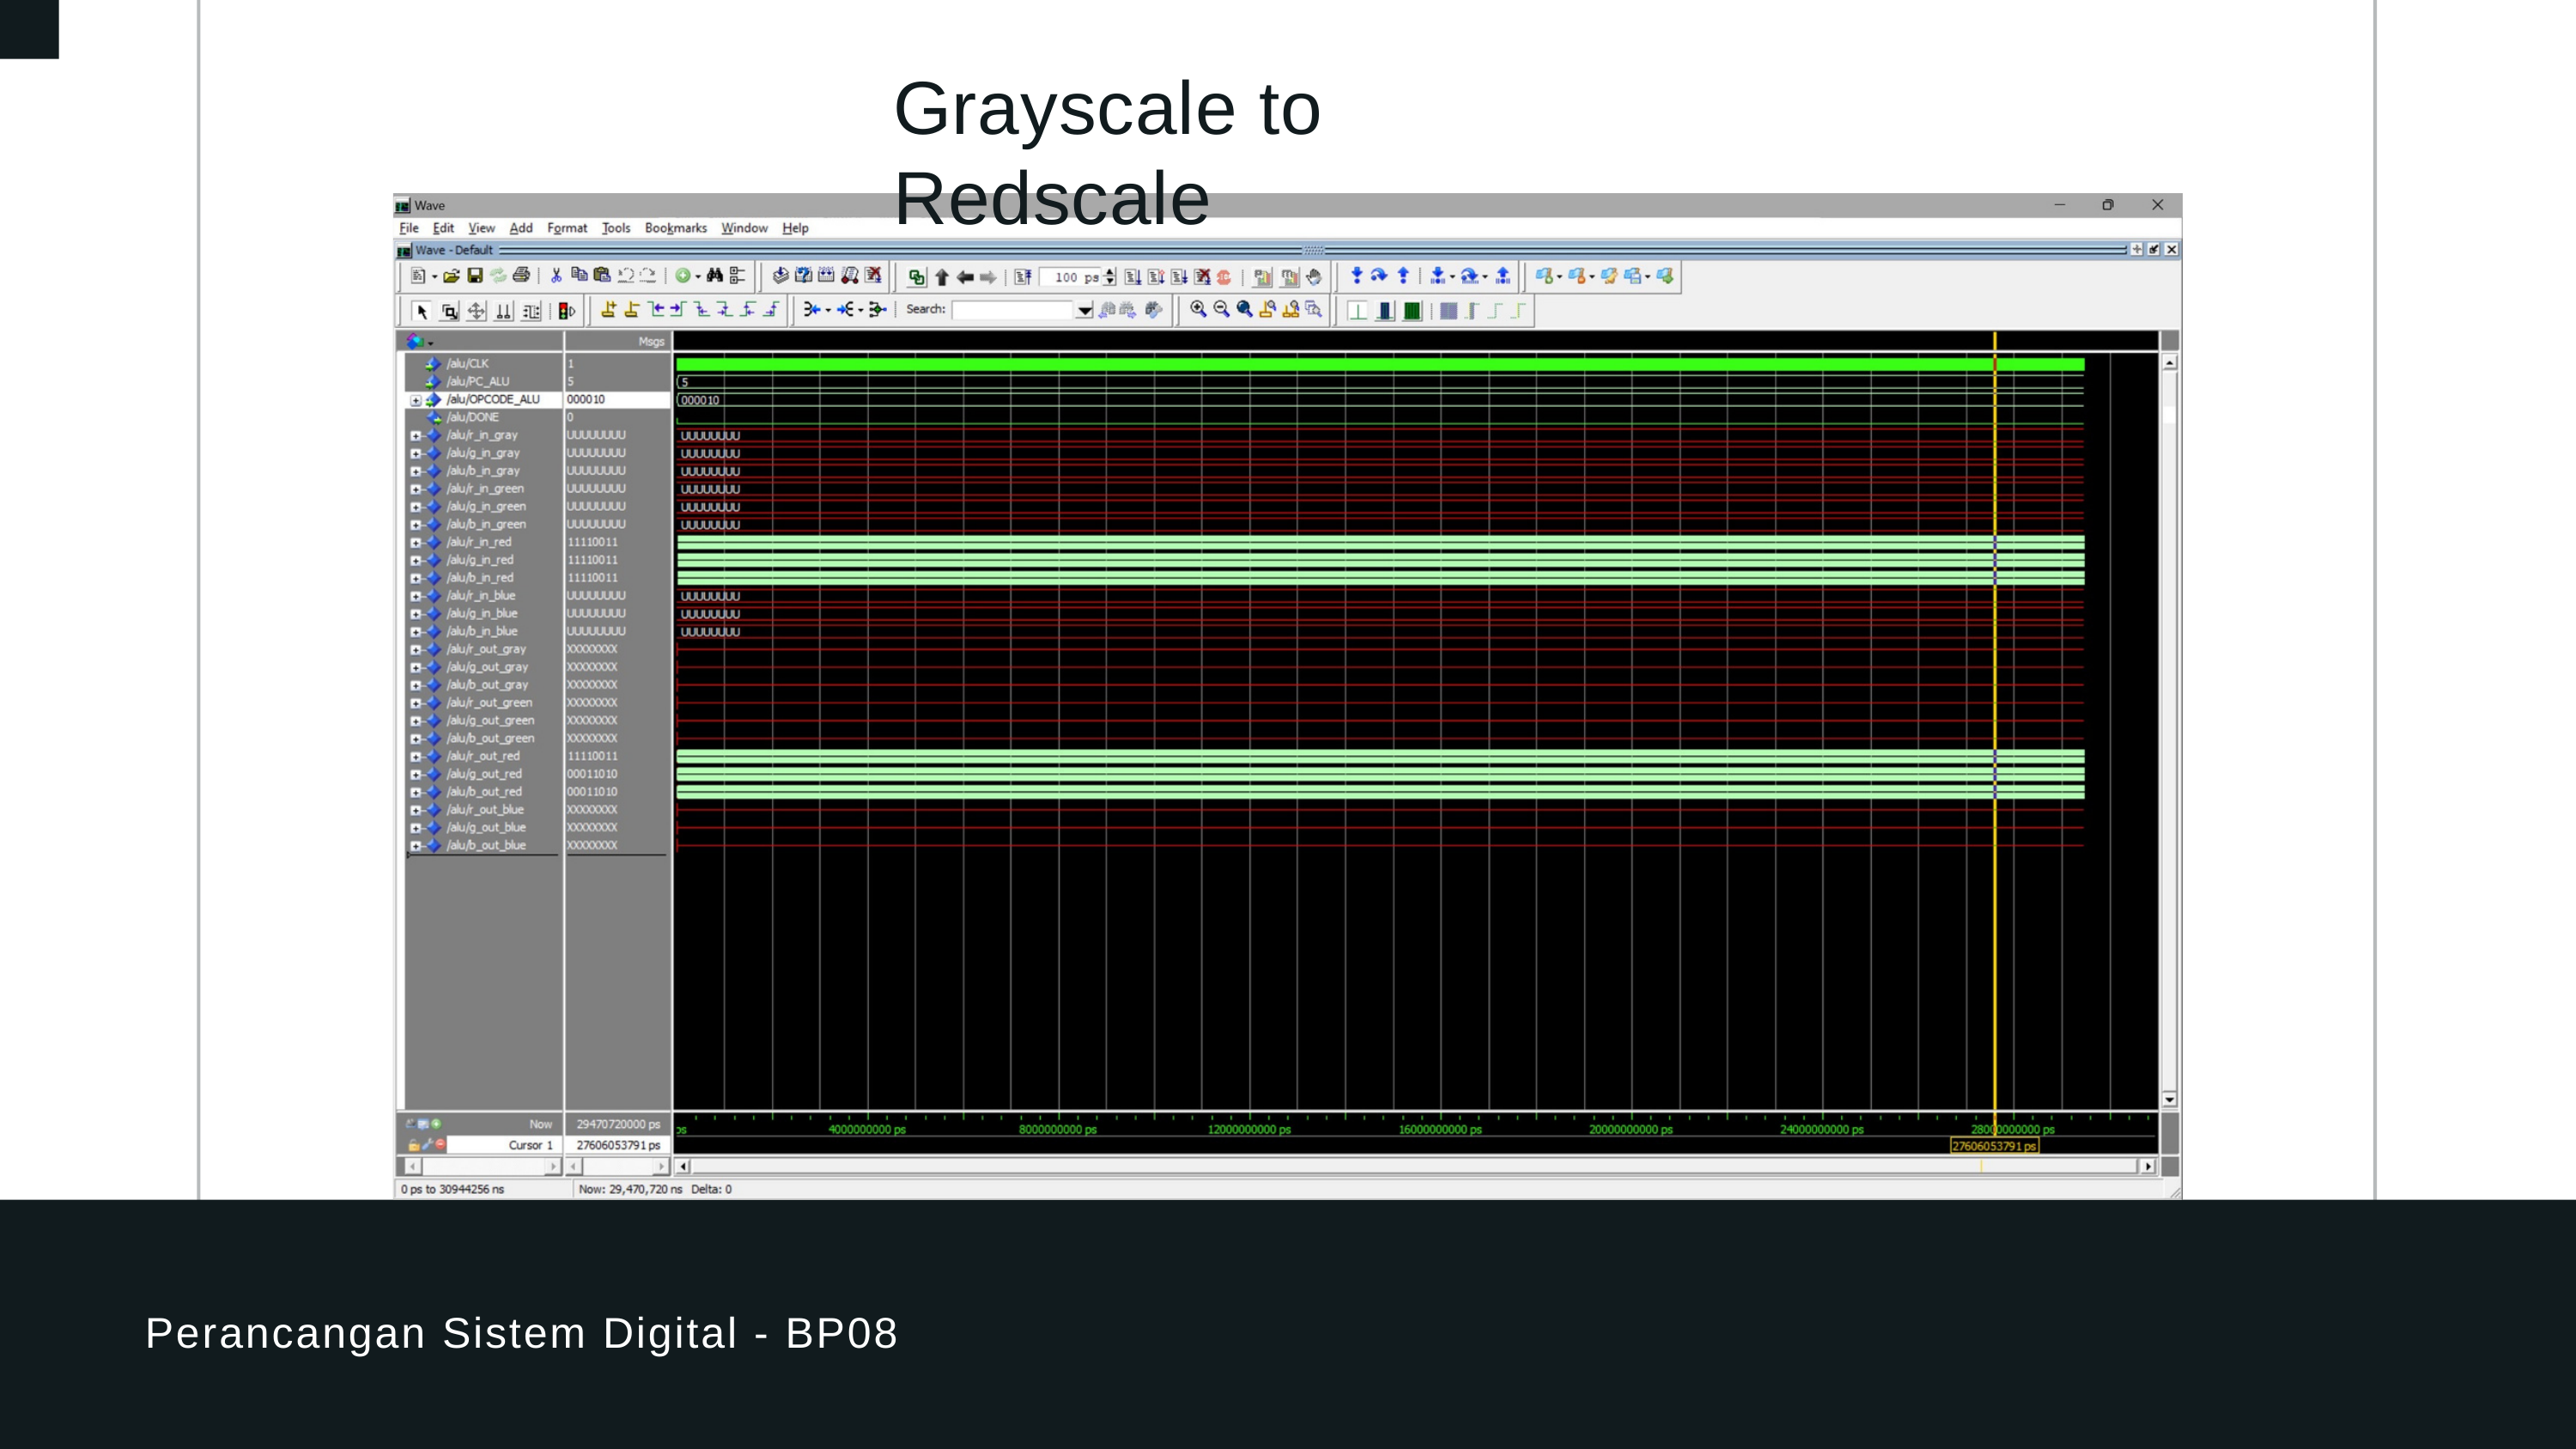

Grayscale to Redscale

Perancangan Sistem Digital - BP08